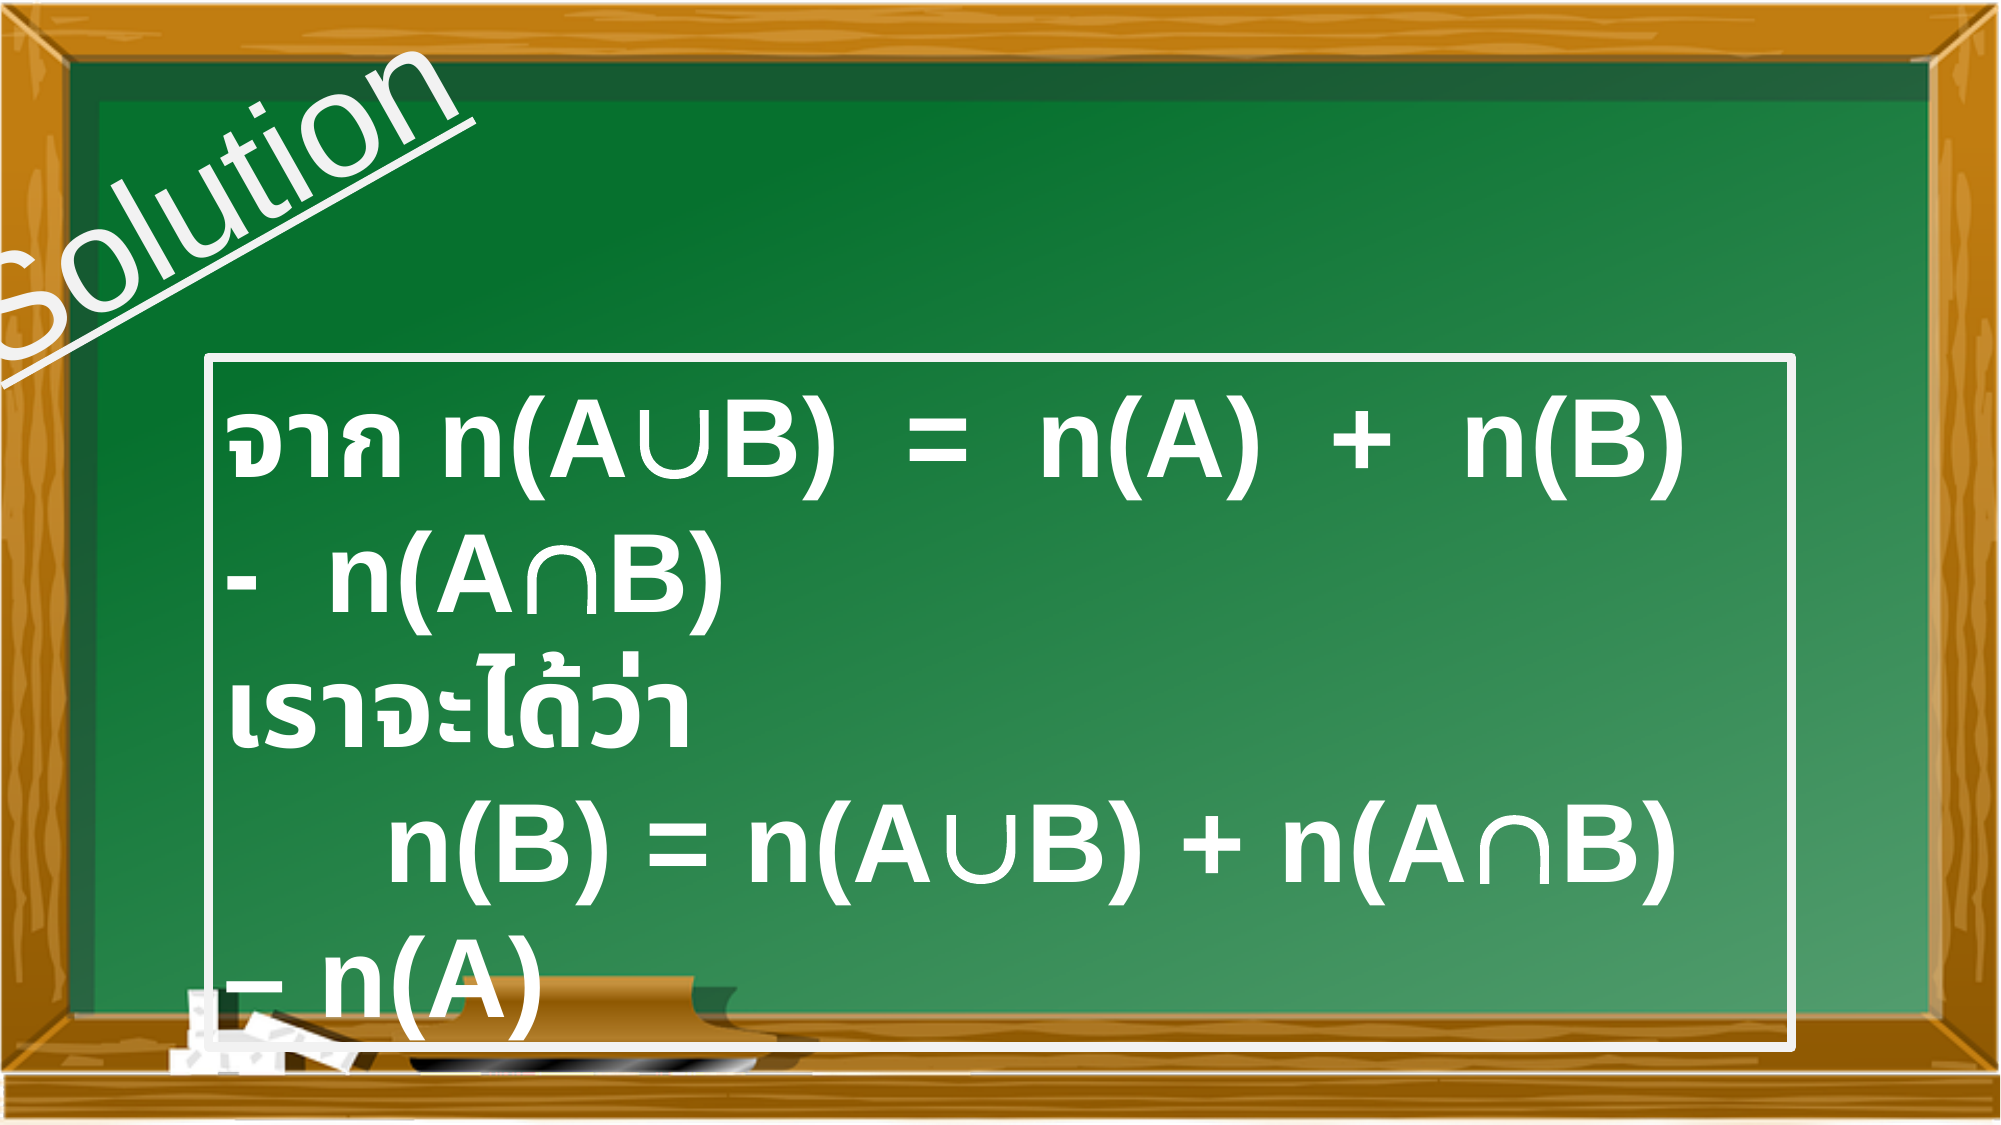

Solution
จาก n(A∪B)  =  n(A)  +  n(B)  -  n(A∩B)
เราจะได้ว่า
     n(B) = n(A∪B) + n(A∩B) – n(A)